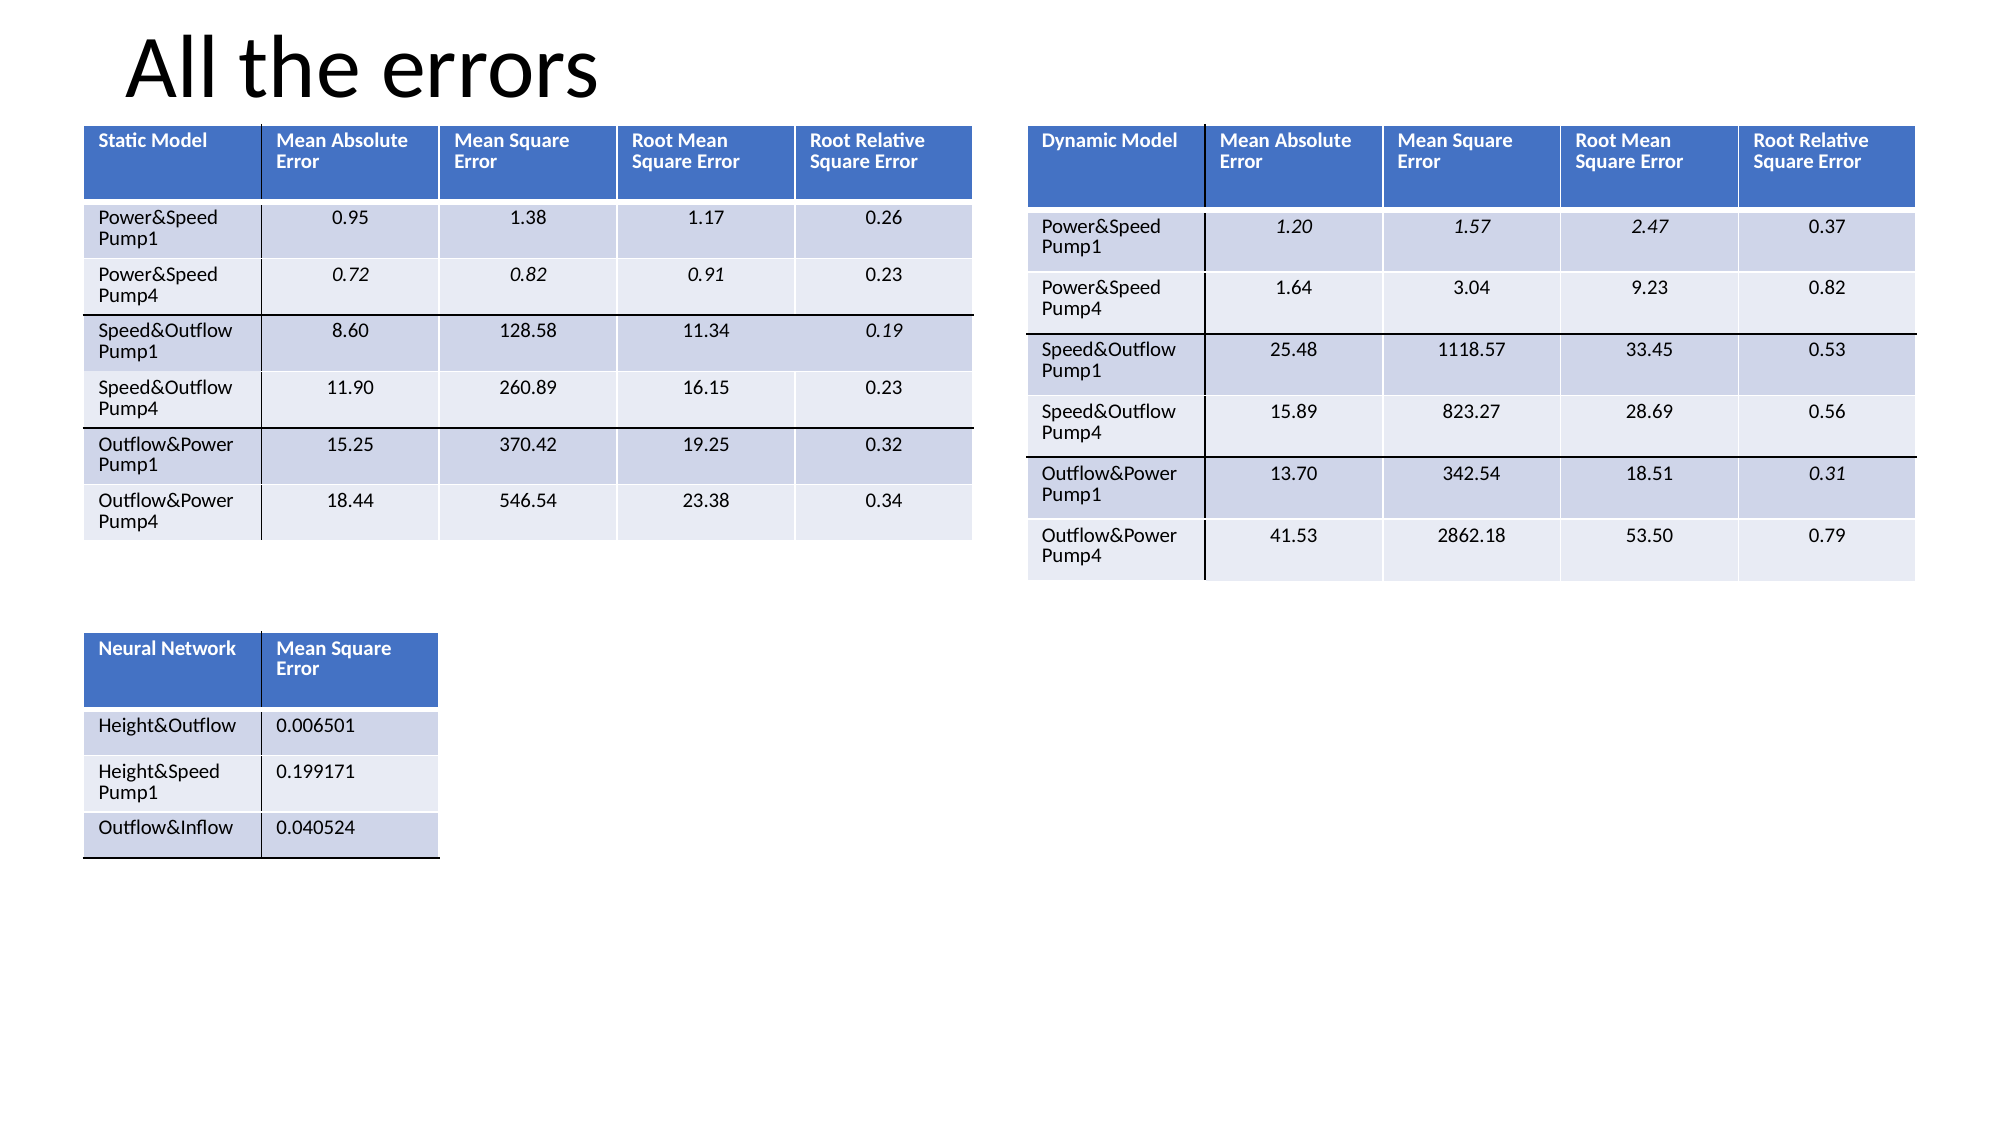

# All the errors
| Static Model | Mean Absolute Error | Mean Square Error | Root Mean Square Error | Root Relative Square Error |
| --- | --- | --- | --- | --- |
| Power&Speed Pump1 | 0.95 | 1.38 | 1.17 | 0.26 |
| Power&Speed Pump4 | 0.72 | 0.82 | 0.91 | 0.23 |
| Speed&Outflow Pump1 | 8.60 | 128.58 | 11.34 | 0.19 |
| Speed&Outflow Pump4 | 11.90 | 260.89 | 16.15 | 0.23 |
| Outflow&Power Pump1 | 15.25 | 370.42 | 19.25 | 0.32 |
| Outflow&Power Pump4 | 18.44 | 546.54 | 23.38 | 0.34 |
| Dynamic Model | Mean Absolute Error | Mean Square Error | Root Mean Square Error | Root Relative Square Error |
| --- | --- | --- | --- | --- |
| Power&Speed Pump1 | 1.20 | 1.57 | 2.47 | 0.37 |
| Power&Speed Pump4 | 1.64 | 3.04 | 9.23 | 0.82 |
| Speed&Outflow Pump1 | 25.48 | 1118.57 | 33.45 | 0.53 |
| Speed&Outflow Pump4 | 15.89 | 823.27 | 28.69 | 0.56 |
| Outflow&Power Pump1 | 13.70 | 342.54 | 18.51 | 0.31 |
| Outflow&Power Pump4 | 41.53 | 2862.18 | 53.50 | 0.79 |
| Neural Network | Mean Square Error |
| --- | --- |
| Height&Outflow | 0.006501 |
| Height&Speed Pump1 | 0.199171 |
| Outflow&Inflow | 0.040524 |